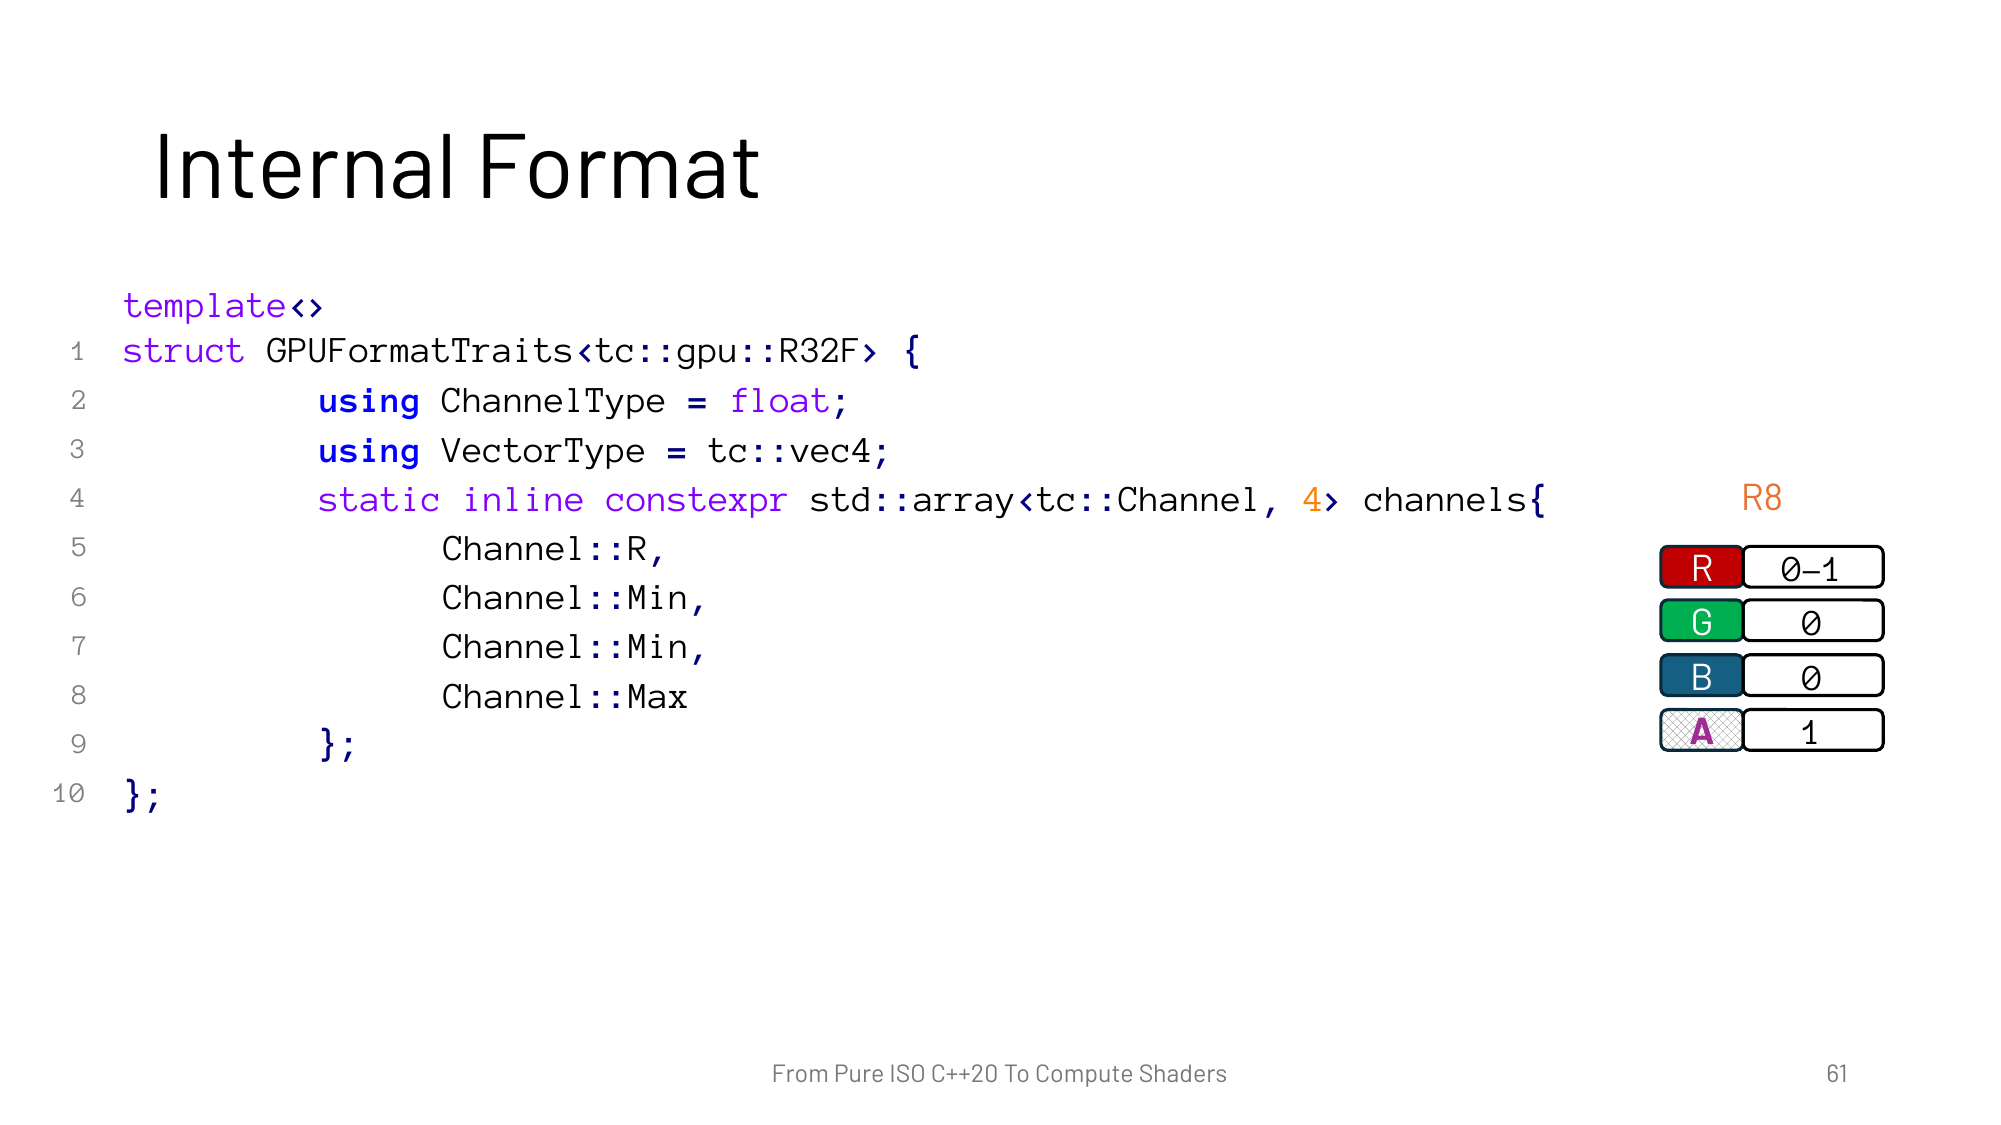

# Internal Format
template<>
struct GPUFormatTraits<tc::gpu::R32F> {
1
using ChannelType = float;
using VectorType = tc::vec4;
R8
2
3
static inline constexpr std::array<tc::Channel, 4> channels{
};
4
Channel::R,
R
0-1
5
Channel::Min,
0
G
6
Channel::Min,
0
B
7
Channel::Max
1
A
8
9
};
10
From Pure ISO C++20 To Compute Shaders
61